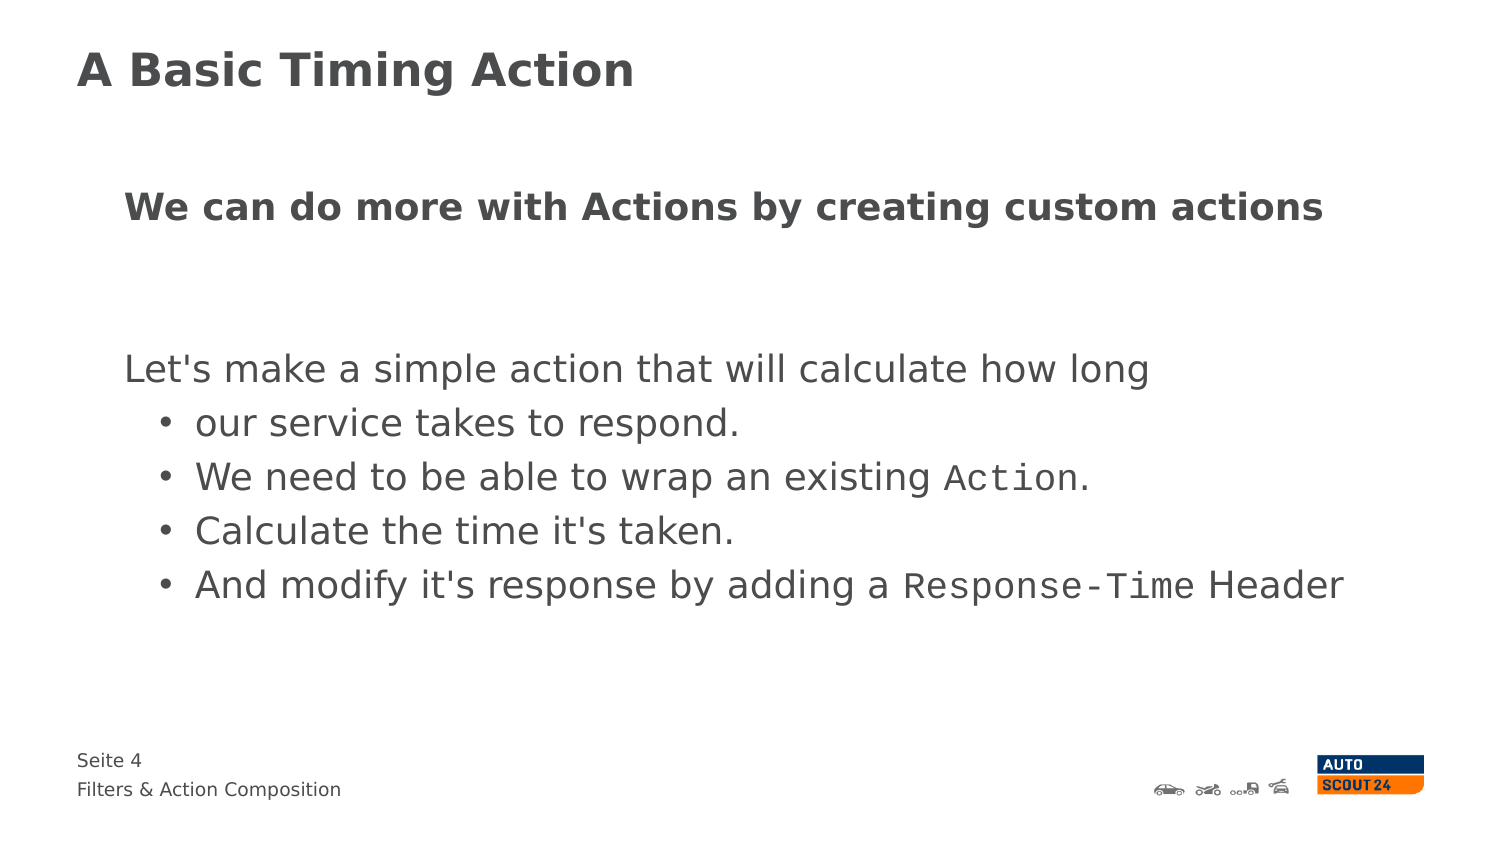

A Basic Timing Action

We can do more with Actions by creating custom actions

Let's make a simple action that will calculate how long
our service takes to respond.
We need to be able to wrap an existing Action.
Calculate the time it's taken.
And modify it's response by adding a Response-Time Header

Seite 4
Filters & Action Composition